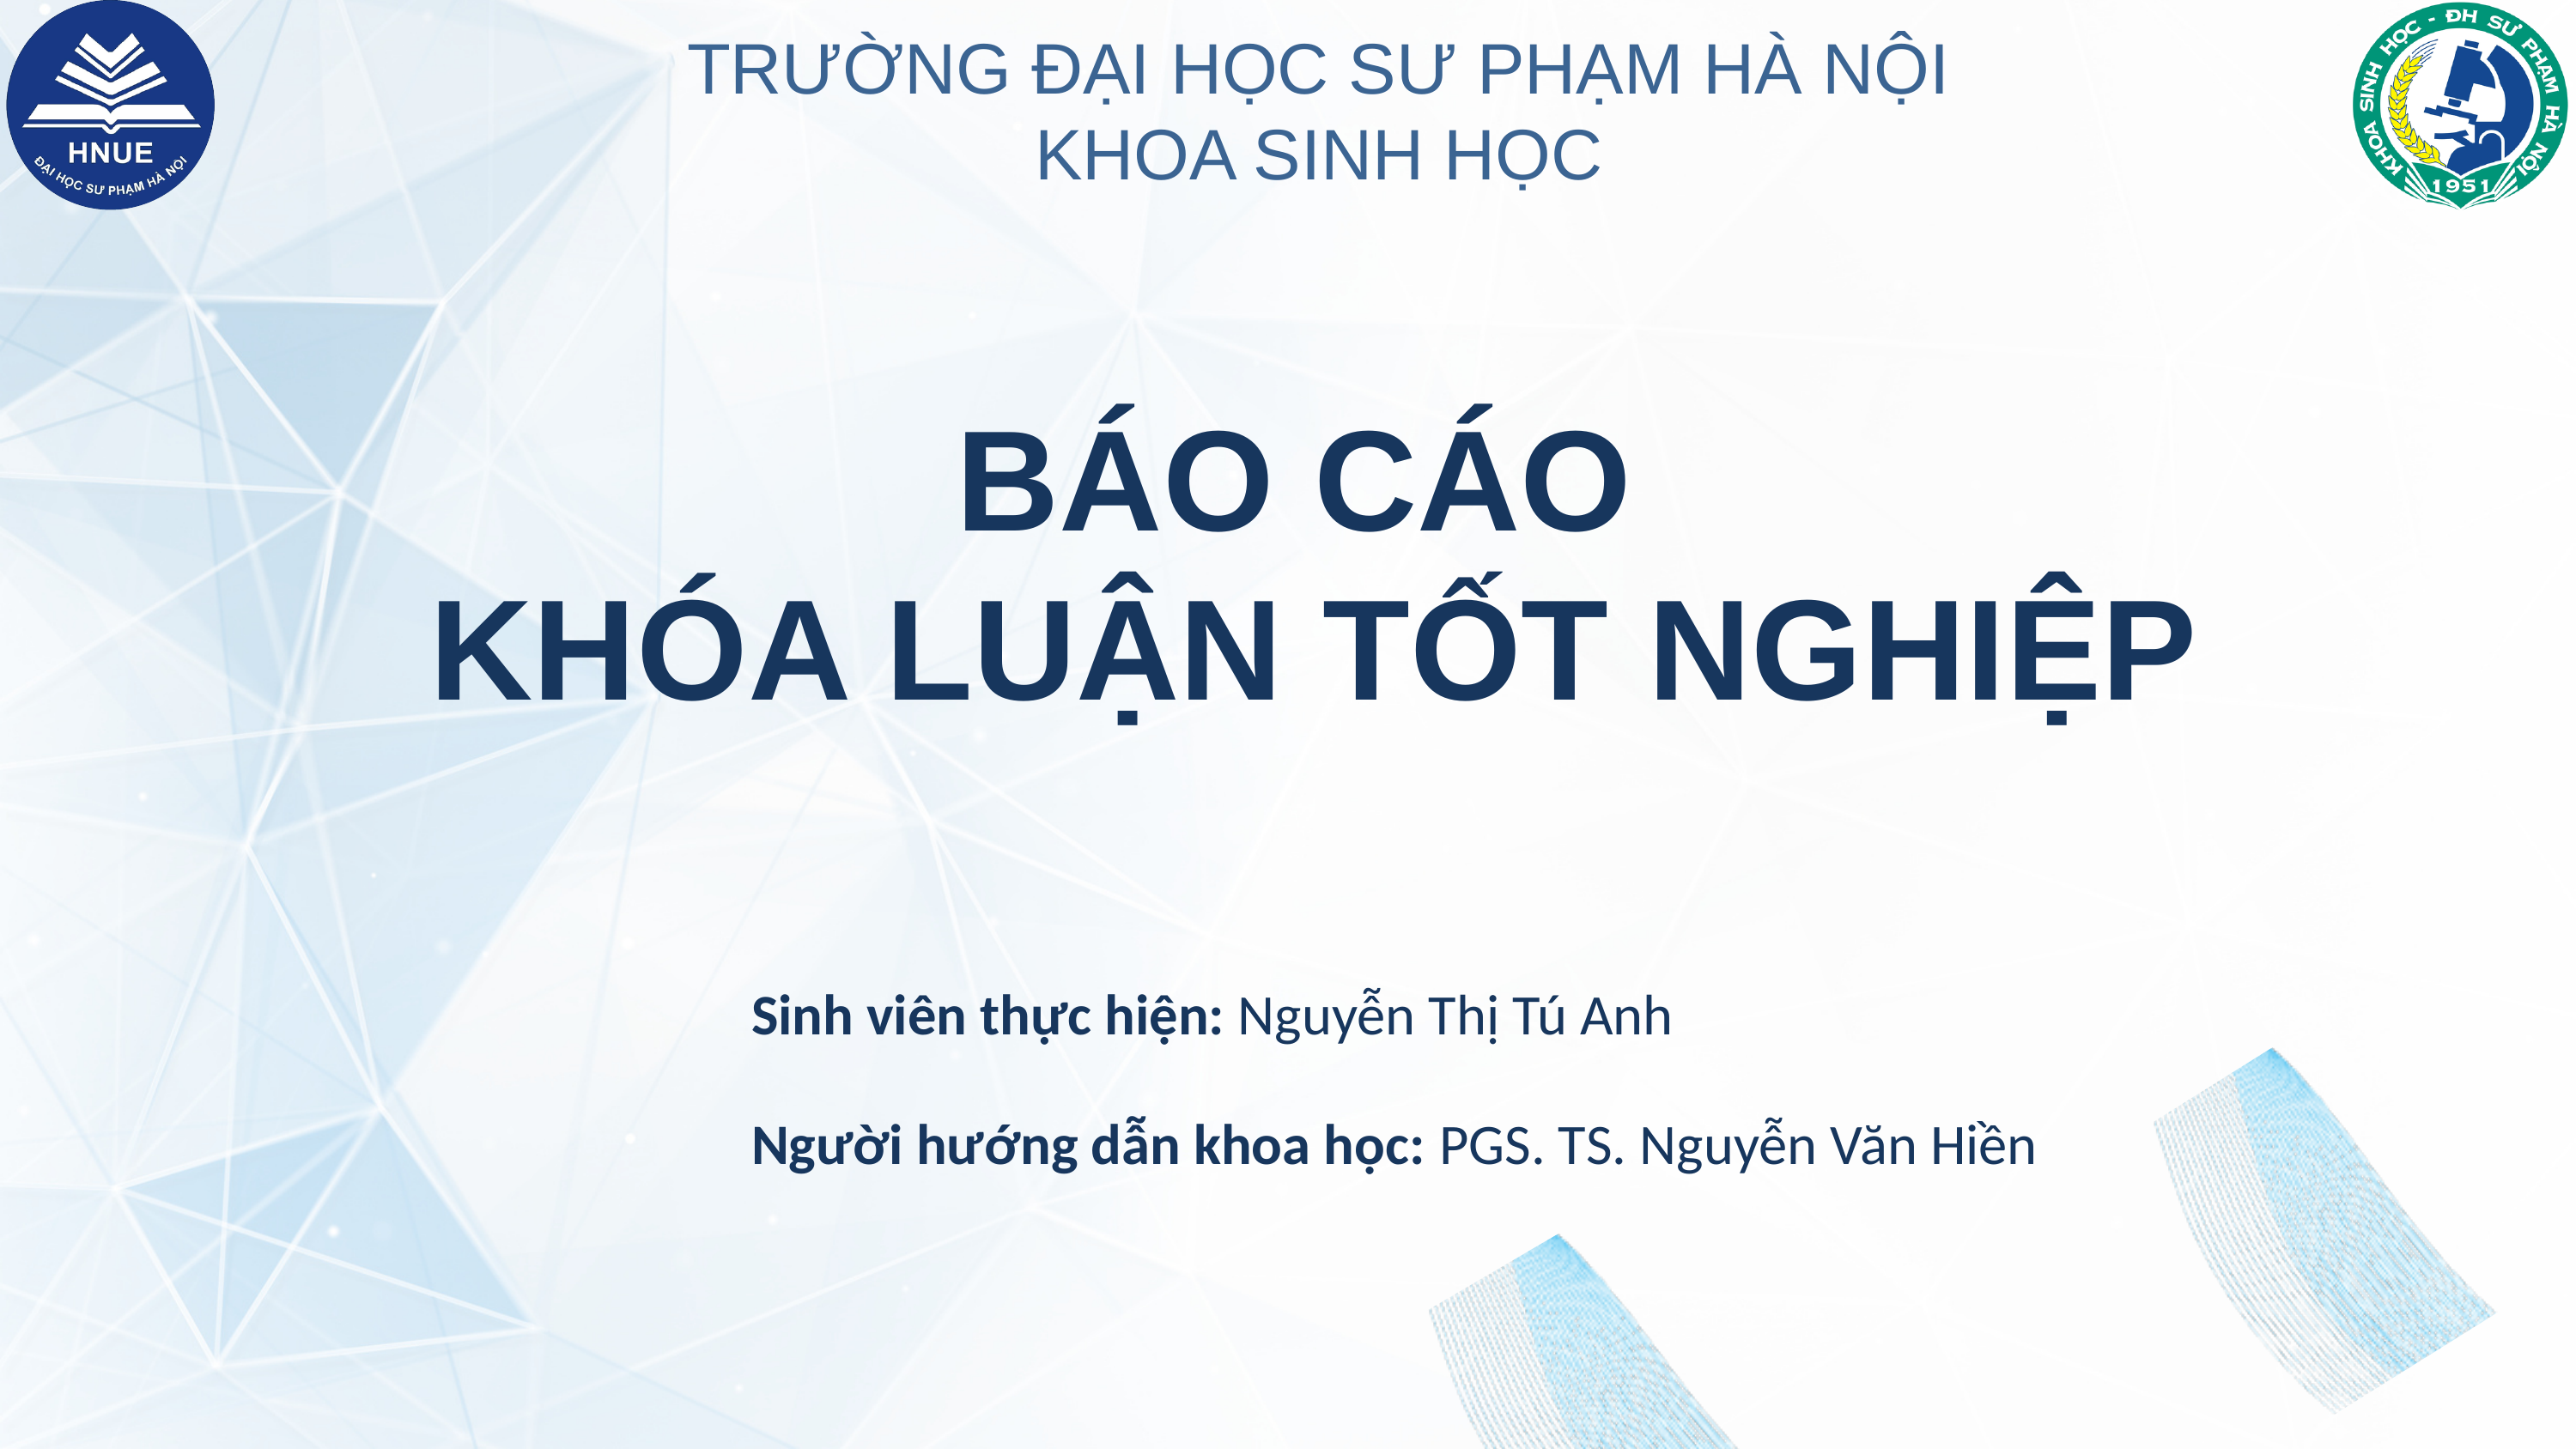

TRƯỜNG ĐẠI HỌC SƯ PHẠM HÀ NỘI
KHOA SINH HỌC
BÁO CÁO
KHÓA LUẬN TỐT NGHIỆP
Sinh viên thực hiện: Nguyễn Thị Tú Anh
Người hướng dẫn khoa học: PGS. TS. Nguyễn Văn Hiền